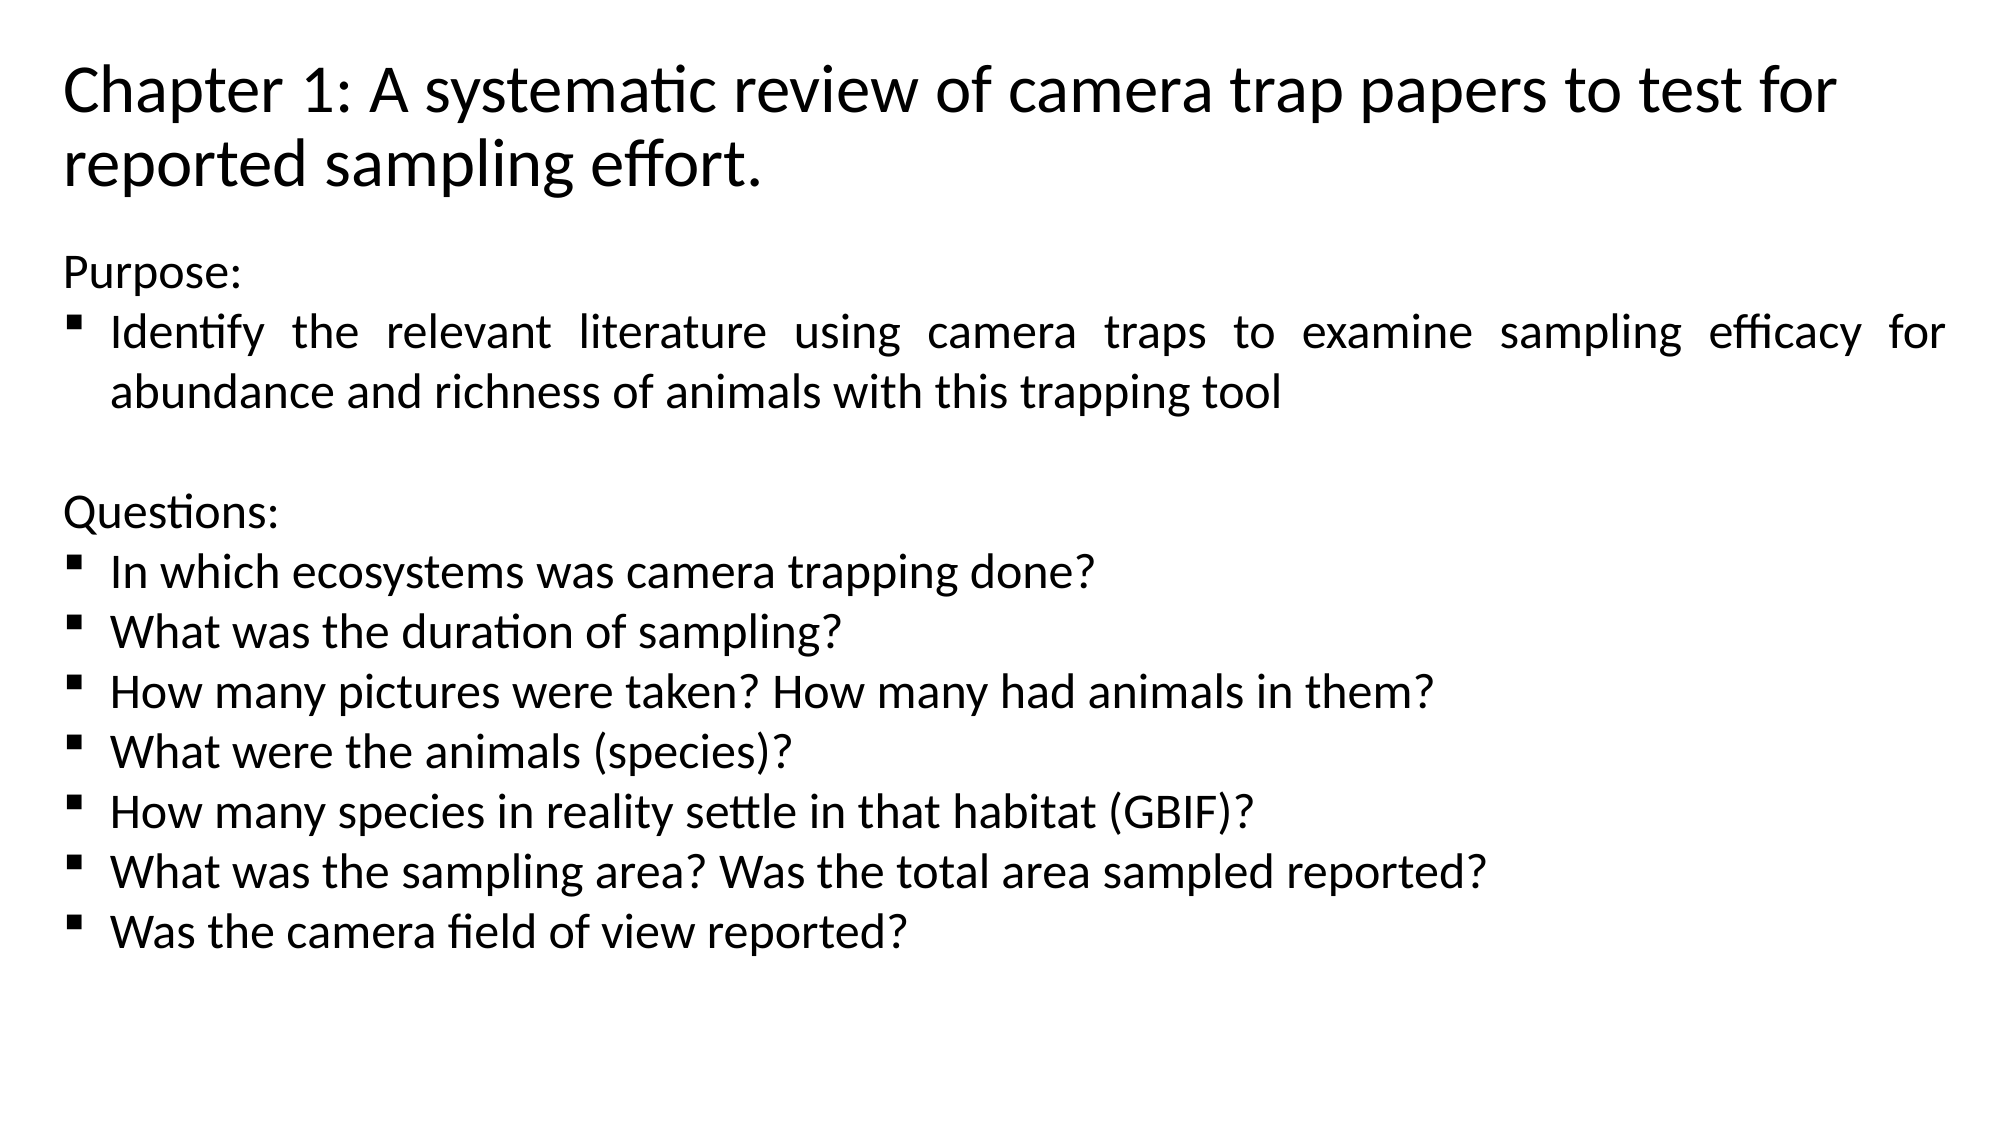

# Chapter 1: A systematic review of camera trap papers to test for reported sampling effort.
Purpose:
Identify the relevant literature using camera traps to examine sampling efficacy for abundance and richness of animals with this trapping tool

Questions:
In which ecosystems was camera trapping done?
What was the duration of sampling?
How many pictures were taken? How many had animals in them?
What were the animals (species)?
How many species in reality settle in that habitat (GBIF)?
What was the sampling area? Was the total area sampled reported?
Was the camera field of view reported?